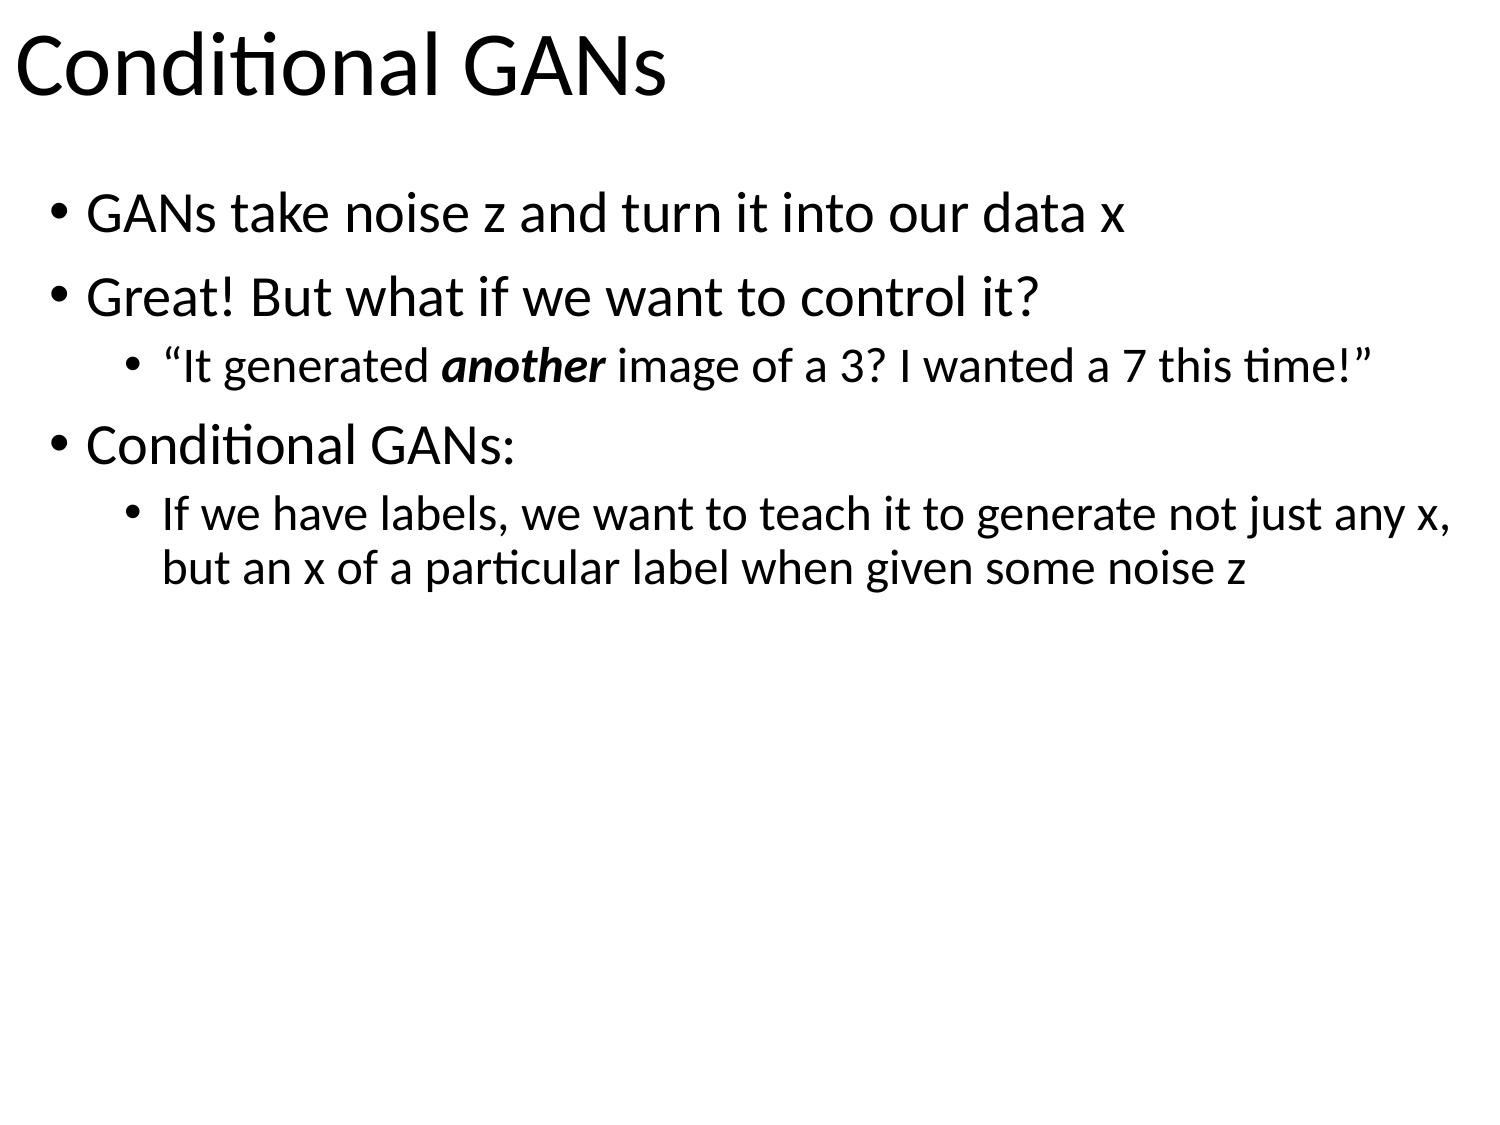

# Conditional GANs
GANs take noise z and turn it into our data x
Great! But what if we want to control it?
“It generated another image of a 3? I wanted a 7 this time!”
Conditional GANs:
If we have labels, we want to teach it to generate not just any x, but an x of a particular label when given some noise z